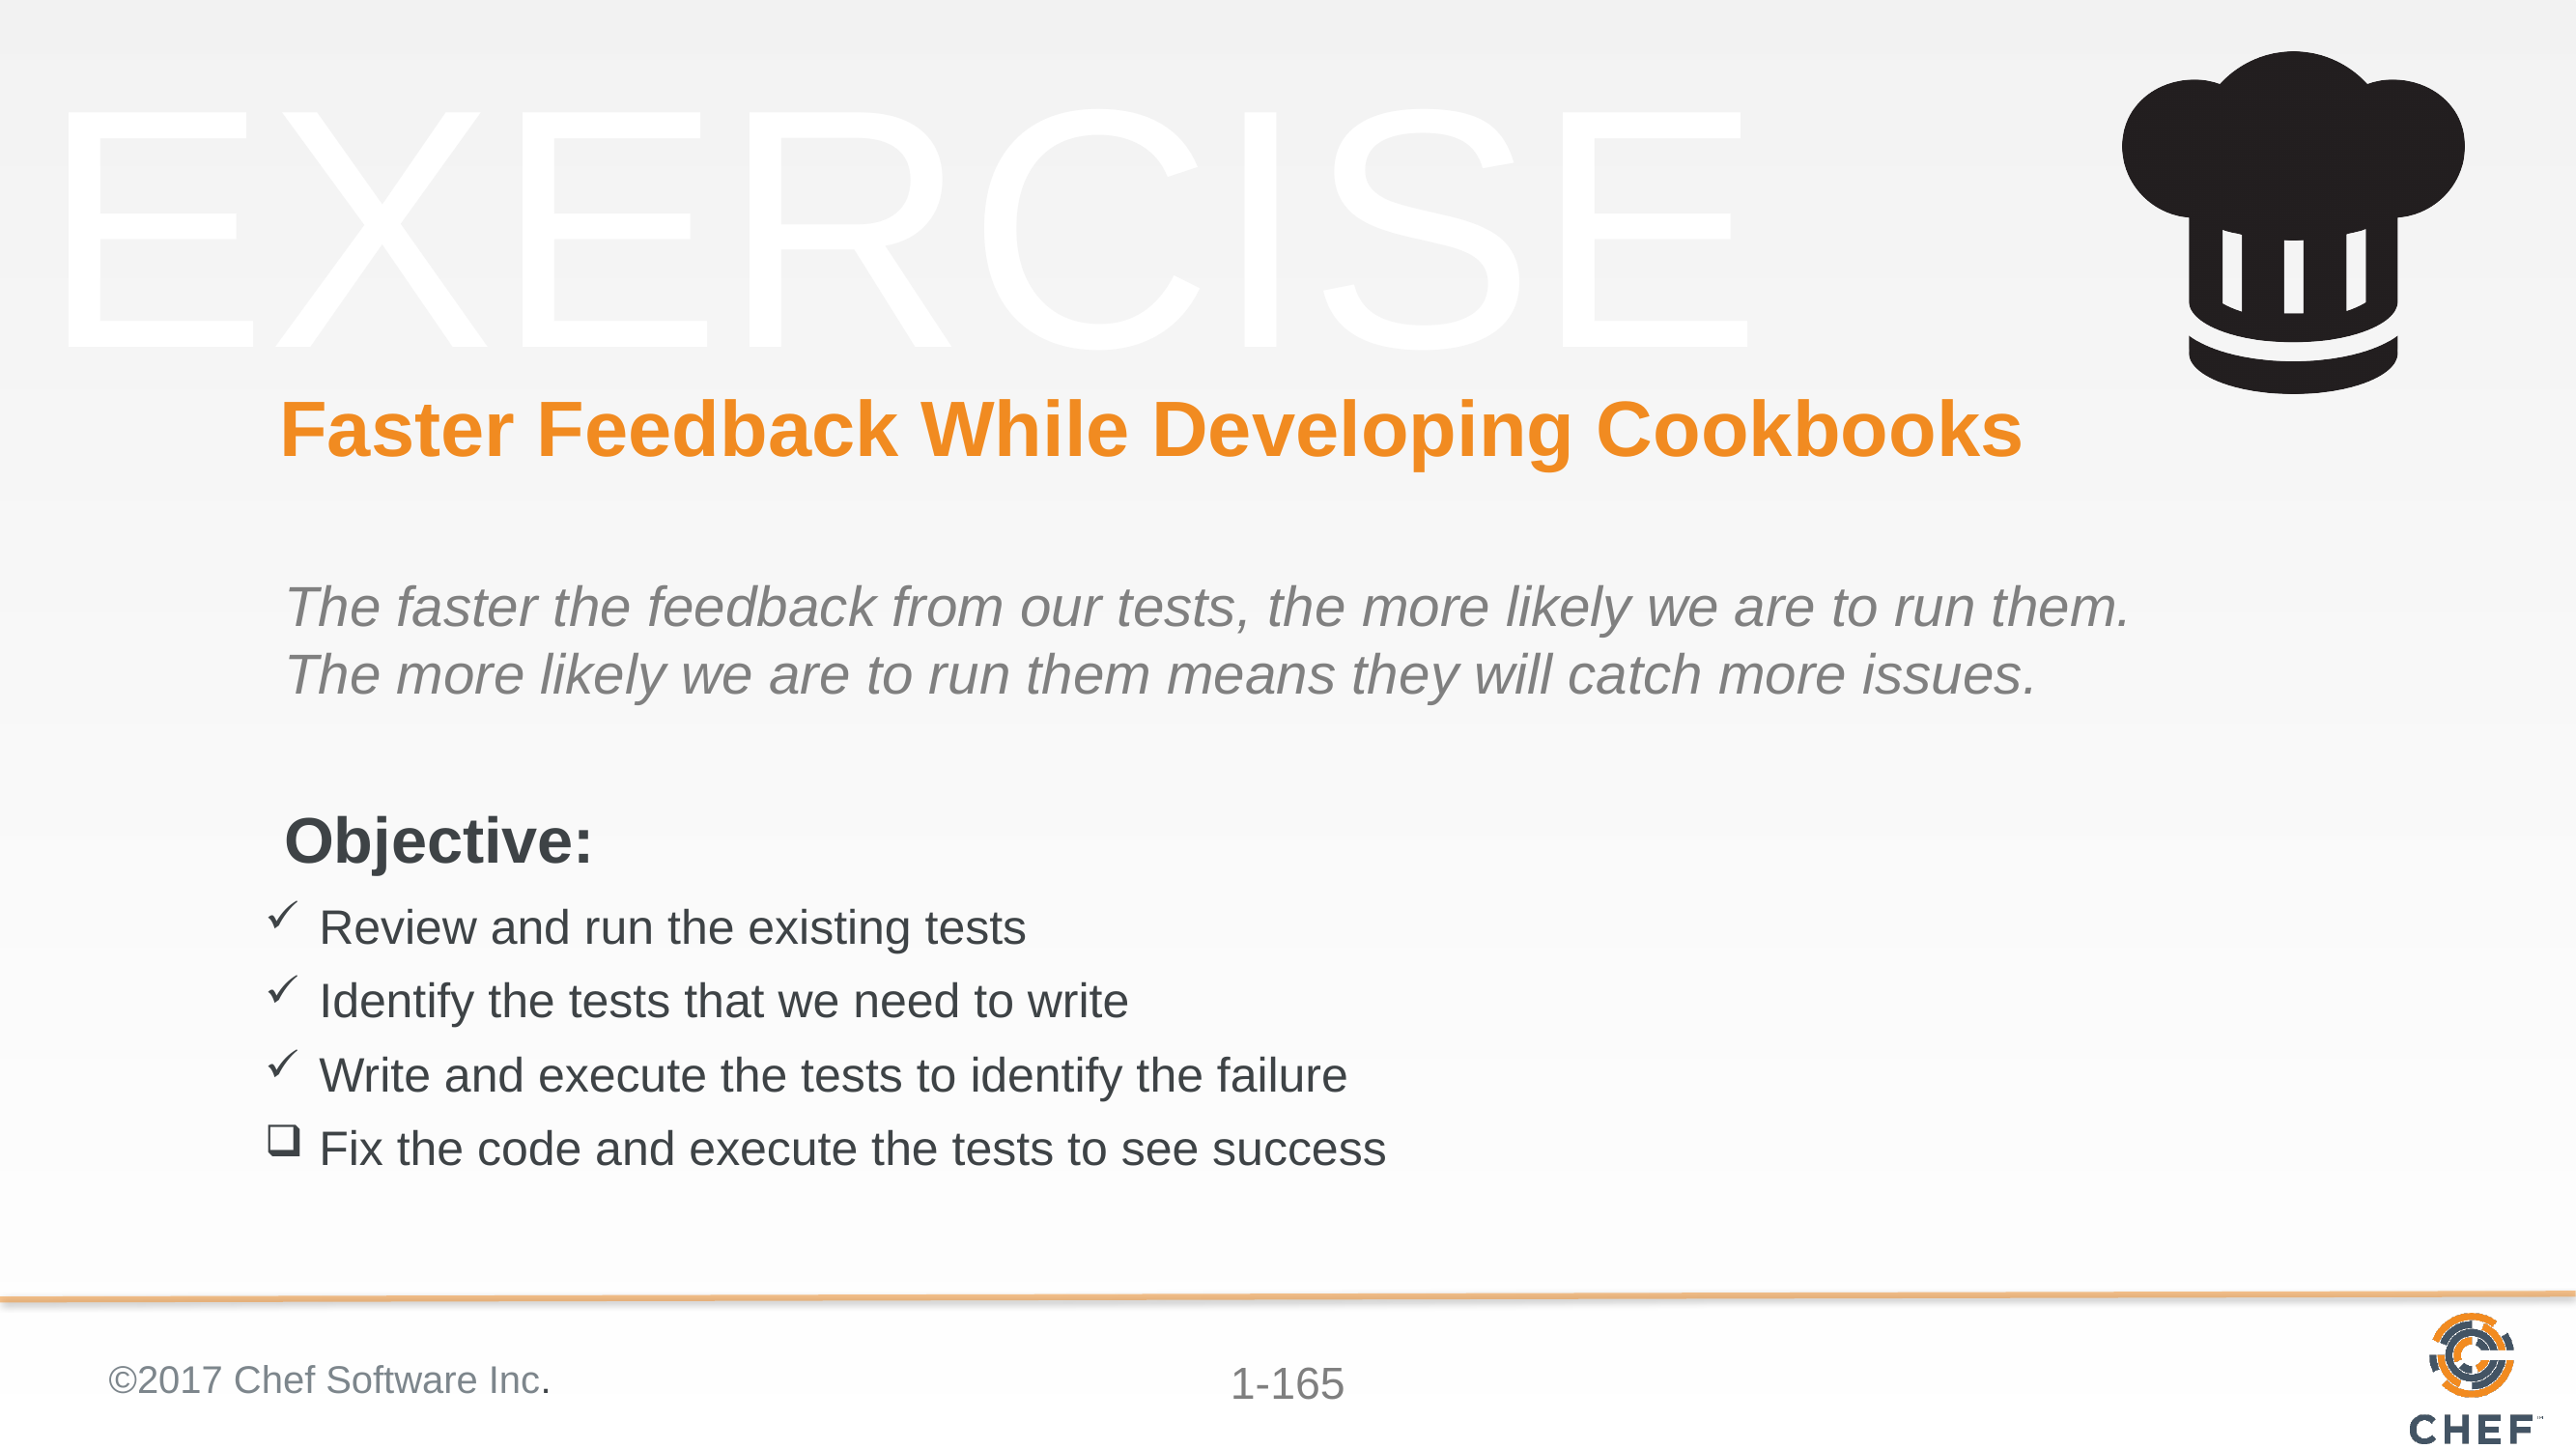

# Faster Feedback While Developing Cookbooks
The faster the feedback from our tests, the more likely we are to run them. The more likely we are to run them means they will catch more issues.
Review and run the existing tests
Identify the tests that we need to write
Write and execute the tests to identify the failure
Fix the code and execute the tests to see success